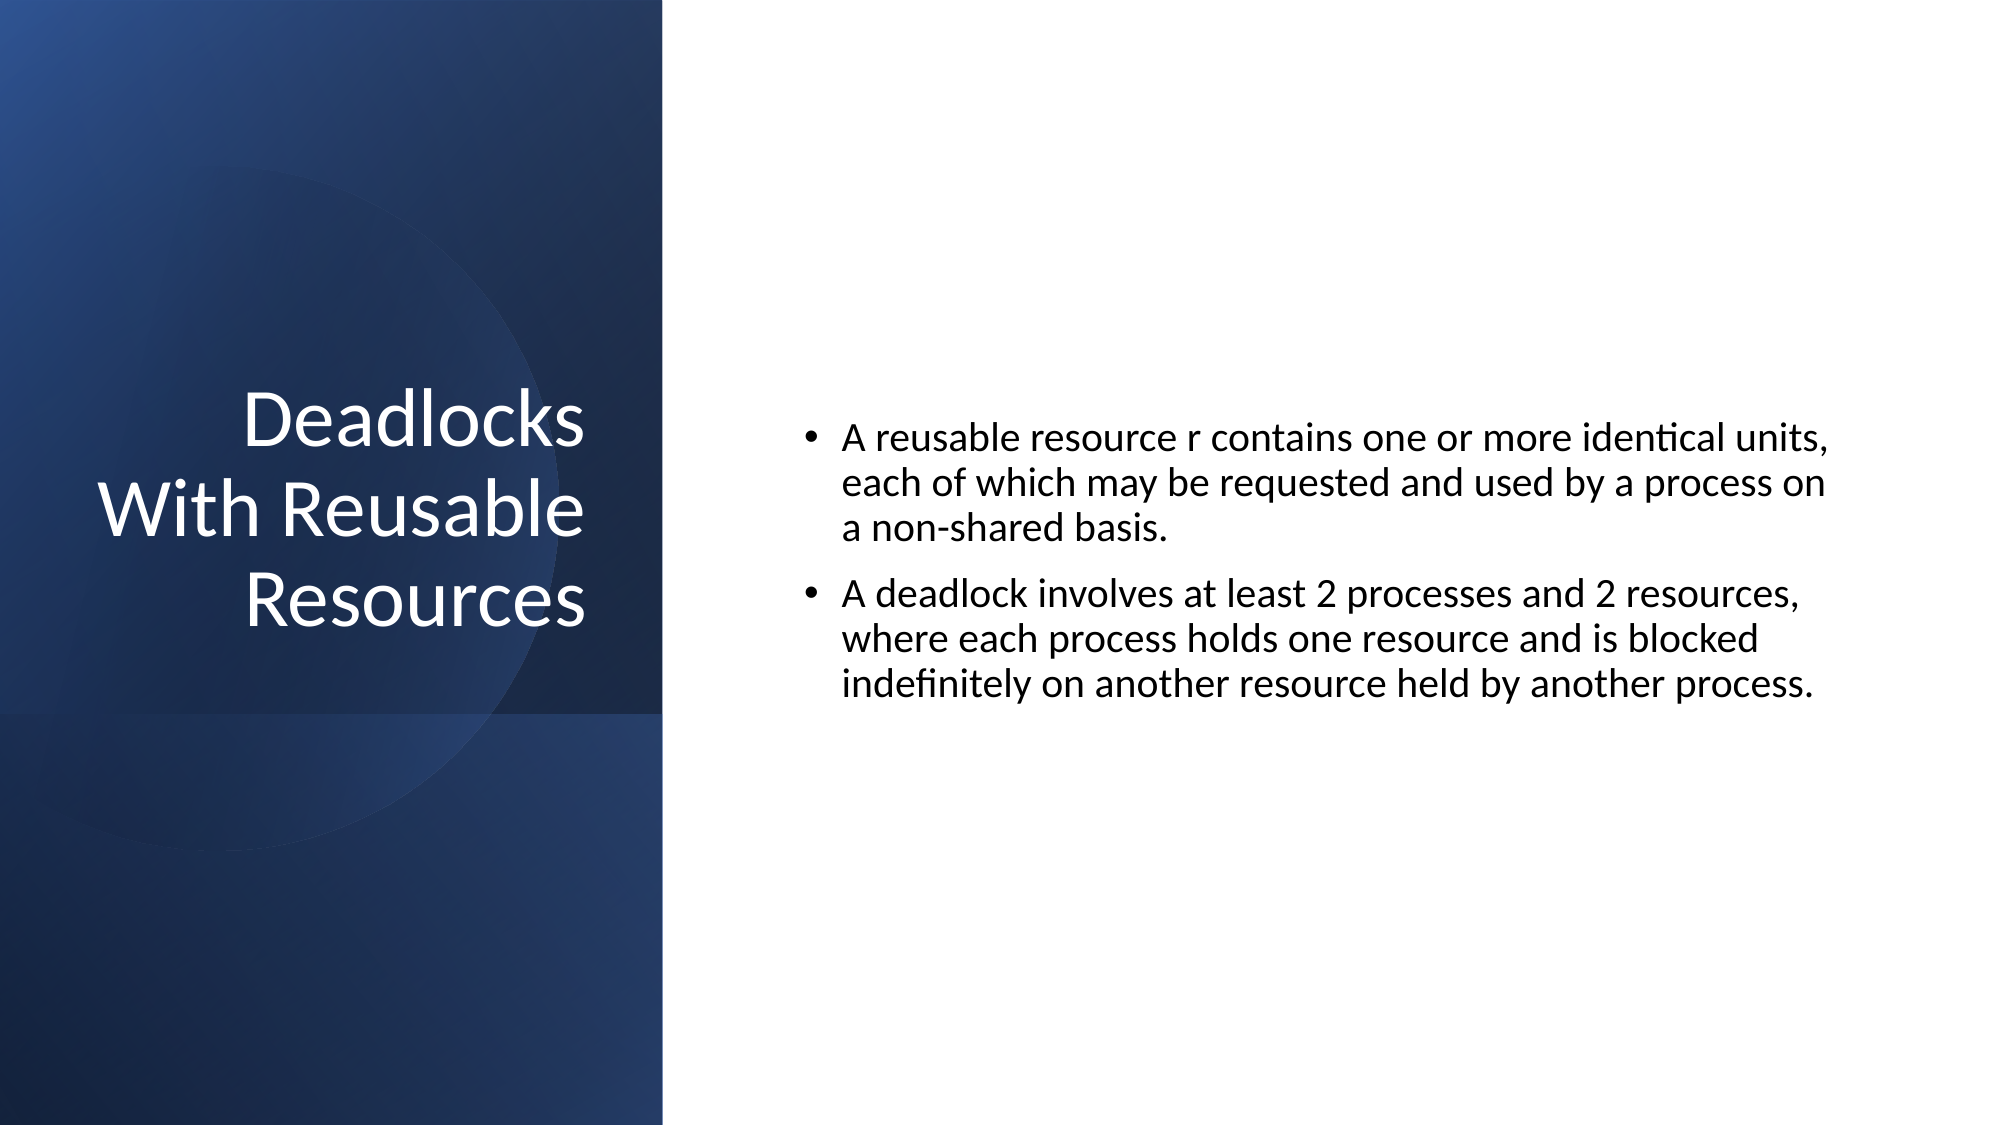

# Deadlocks With Reusable Resources
A reusable resource r contains one or more identical units, each of which may be requested and used by a process on a non-shared basis.
A deadlock involves at least 2 processes and 2 resources, where each process holds one resource and is blocked indefinitely on another resource held by another process.